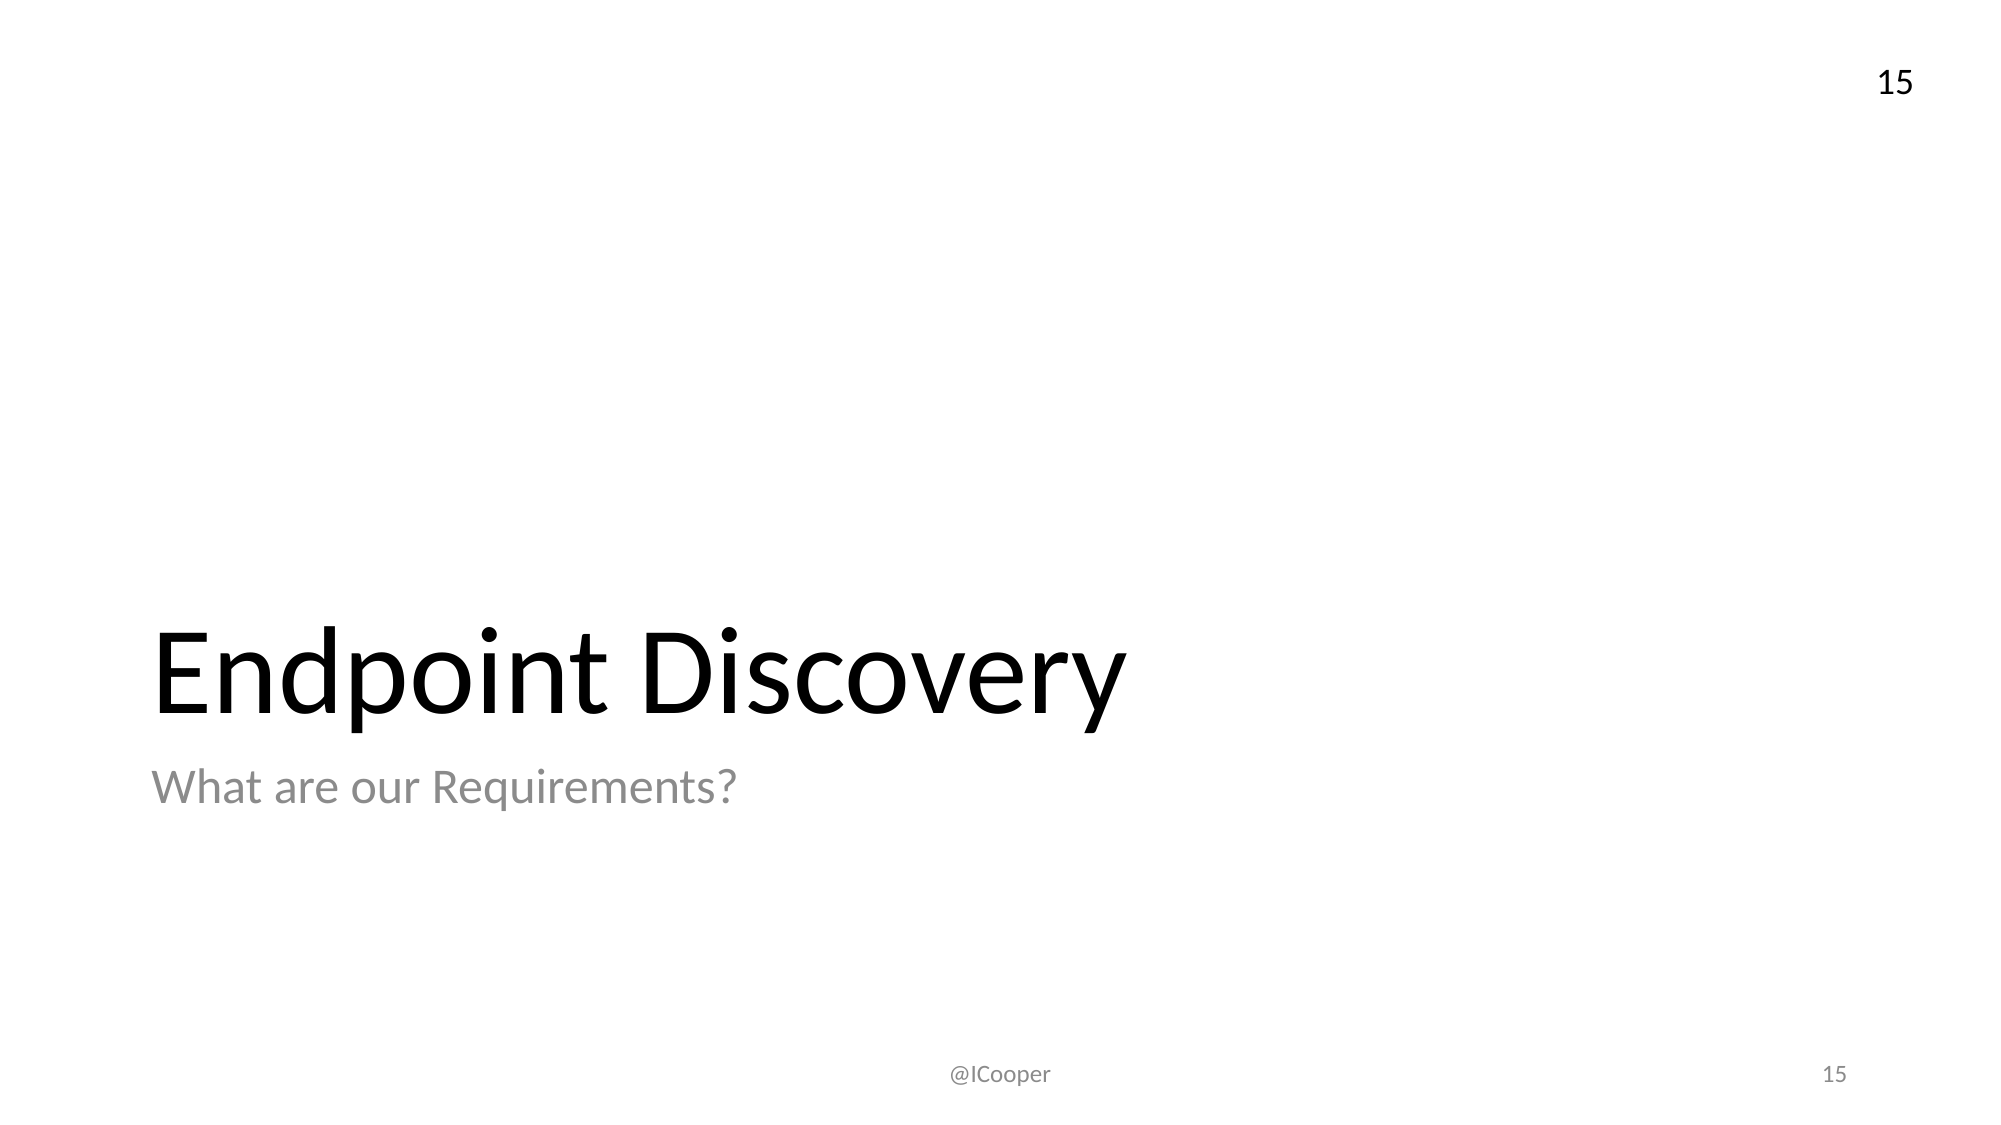

15
# Endpoint Discovery
What are our Requirements?
@ICooper
15